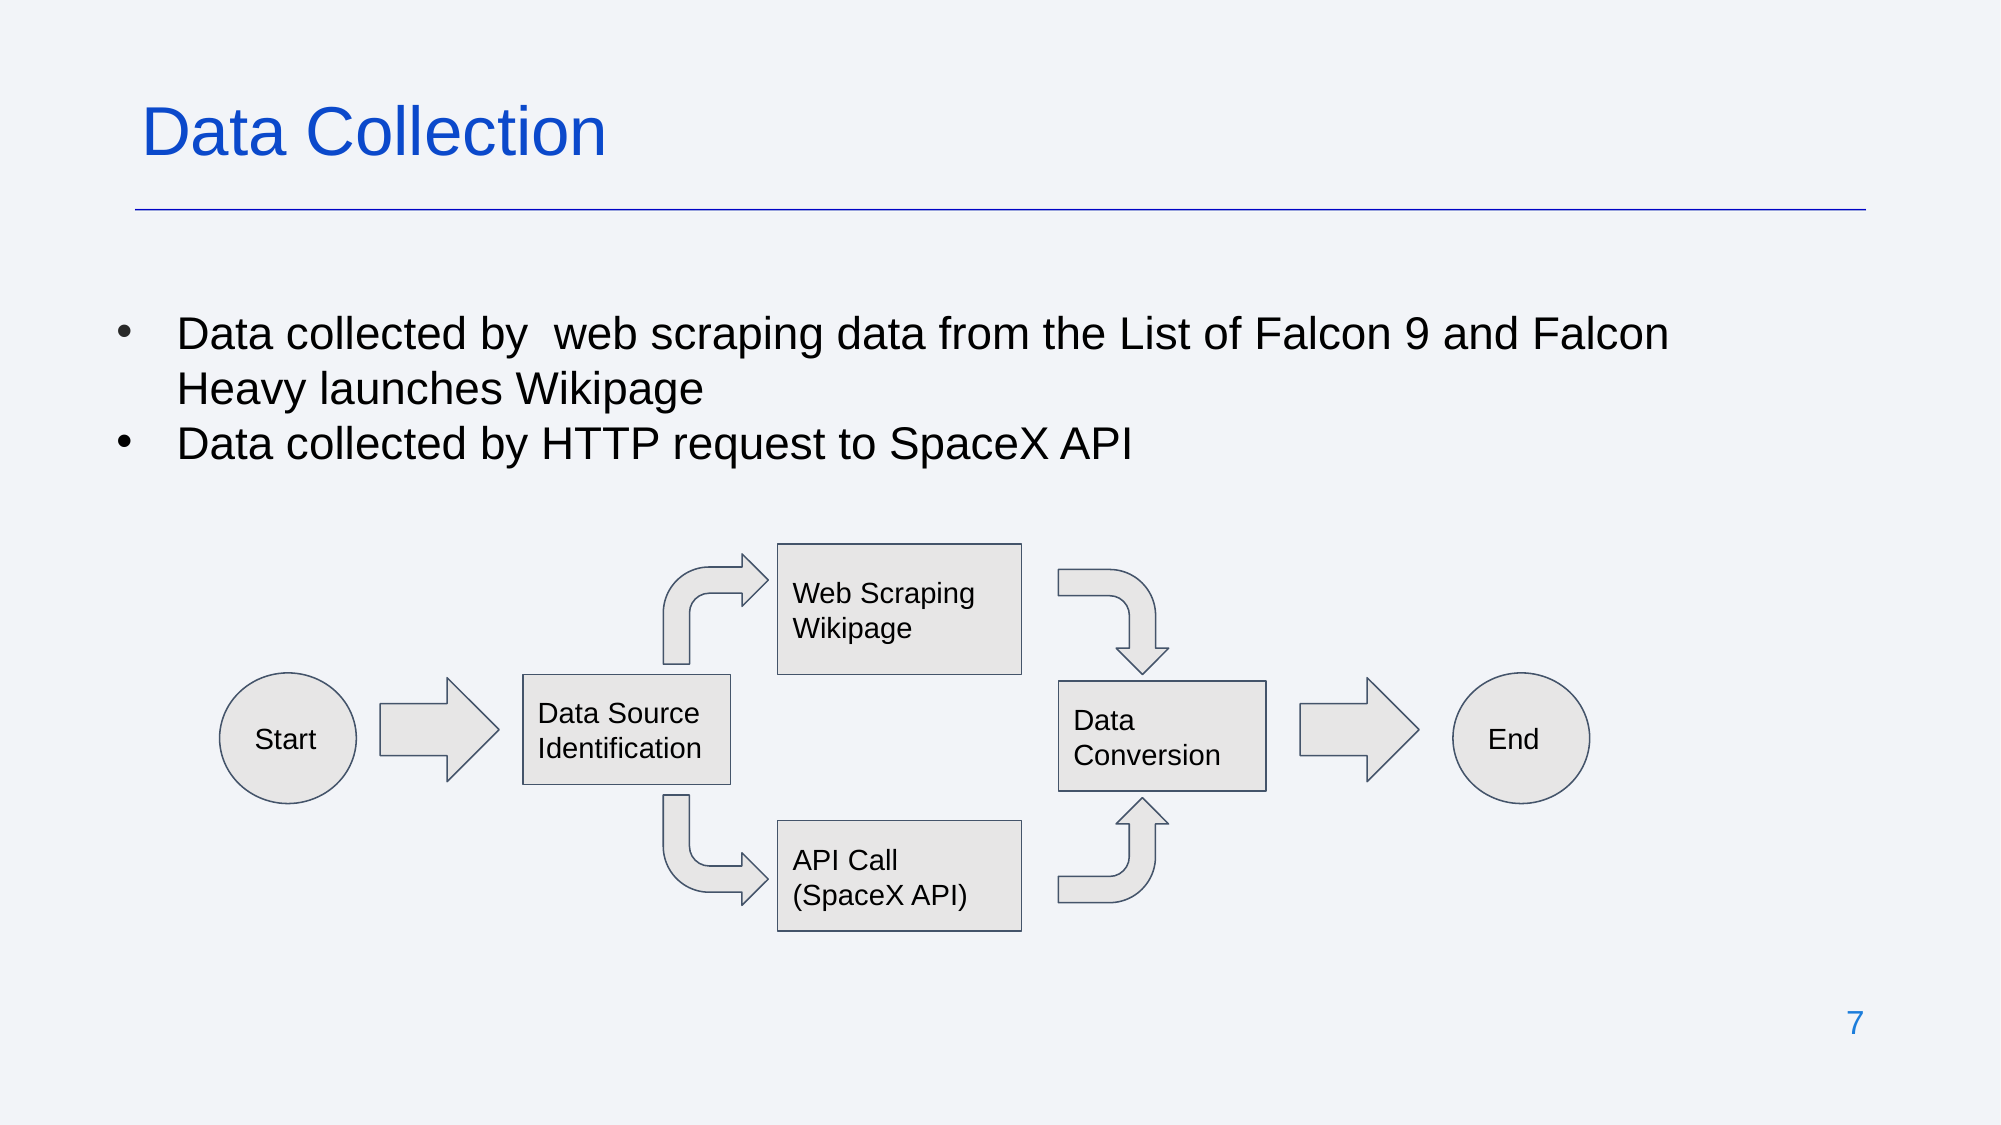

Data Collection

Data collected by  web scraping data from the List of Falcon 9 and Falcon Heavy launches Wikipage
Data collected by HTTP request to SpaceX API

Web Scraping Wikipage

Start
End
Data Source Identification

Data Conversion

API Call (SpaceX API)
7